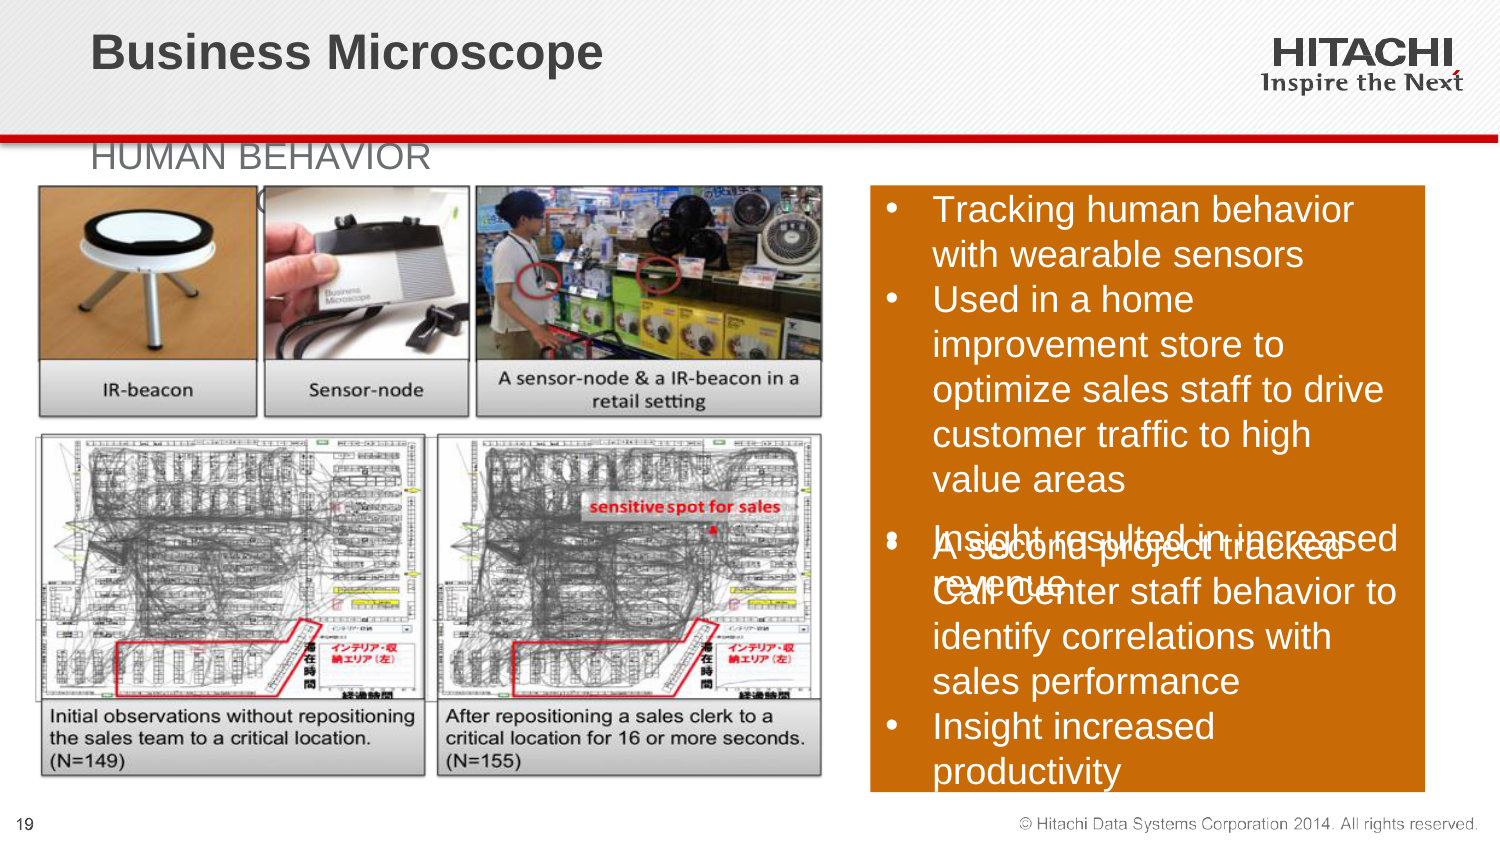

# Business Microscope

HUMAN BEHAVIOR TRACKING

Tracking human behavior with wearable sensors
Used in a home improvement store to optimize sales staff to drive customer traffic to high value areas
A second project tracked Call Center staff behavior to identify correlations with sales performance
Insight increased productivity

Insight resulted in increased
revenue